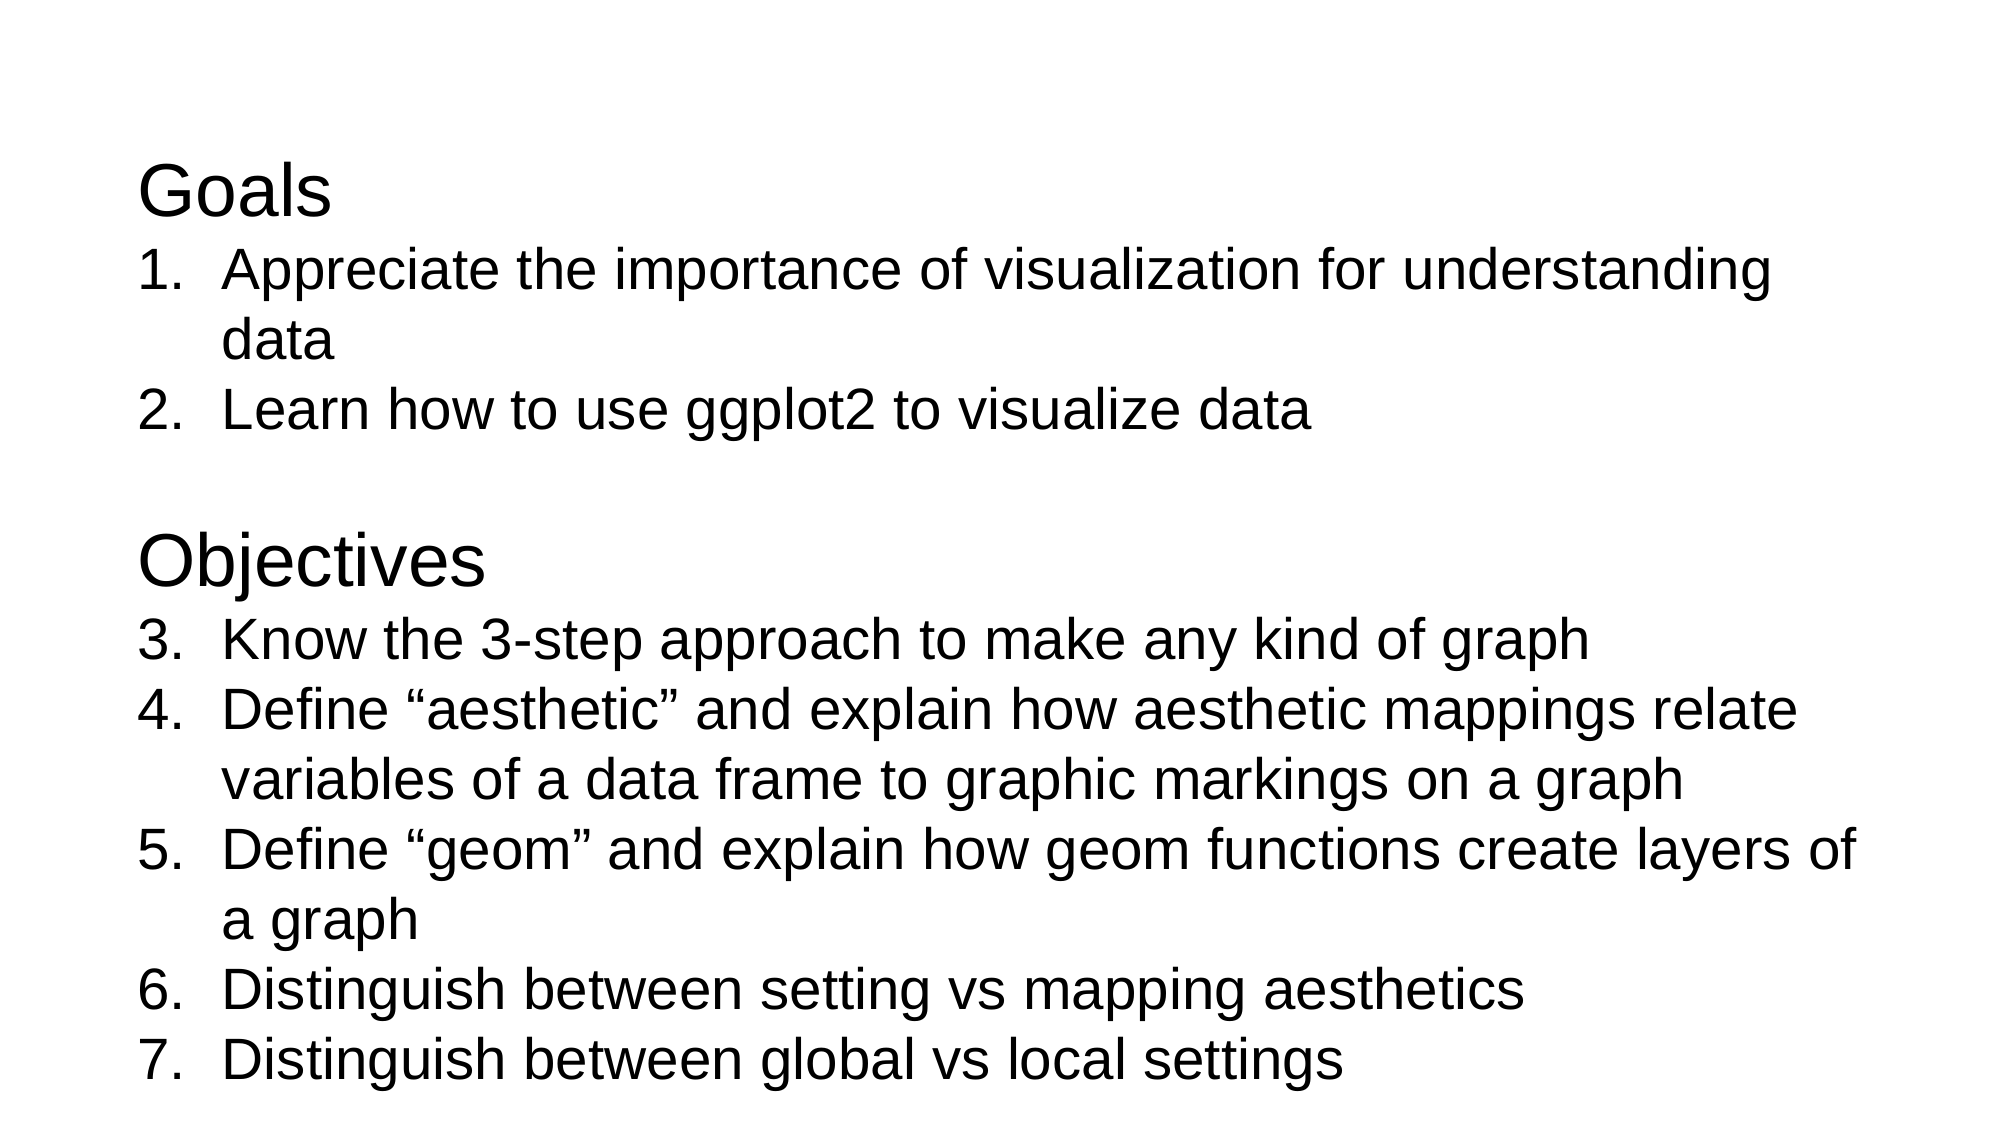

Goals
Appreciate the importance of visualization for understanding data
Learn how to use ggplot2 to visualize data

Objectives
Know the 3-step approach to make any kind of graph
Define “aesthetic” and explain how aesthetic mappings relate variables of a data frame to graphic markings on a graph
Define “geom” and explain how geom functions create layers of a graph
Distinguish between setting vs mapping aesthetics
Distinguish between global vs local settings